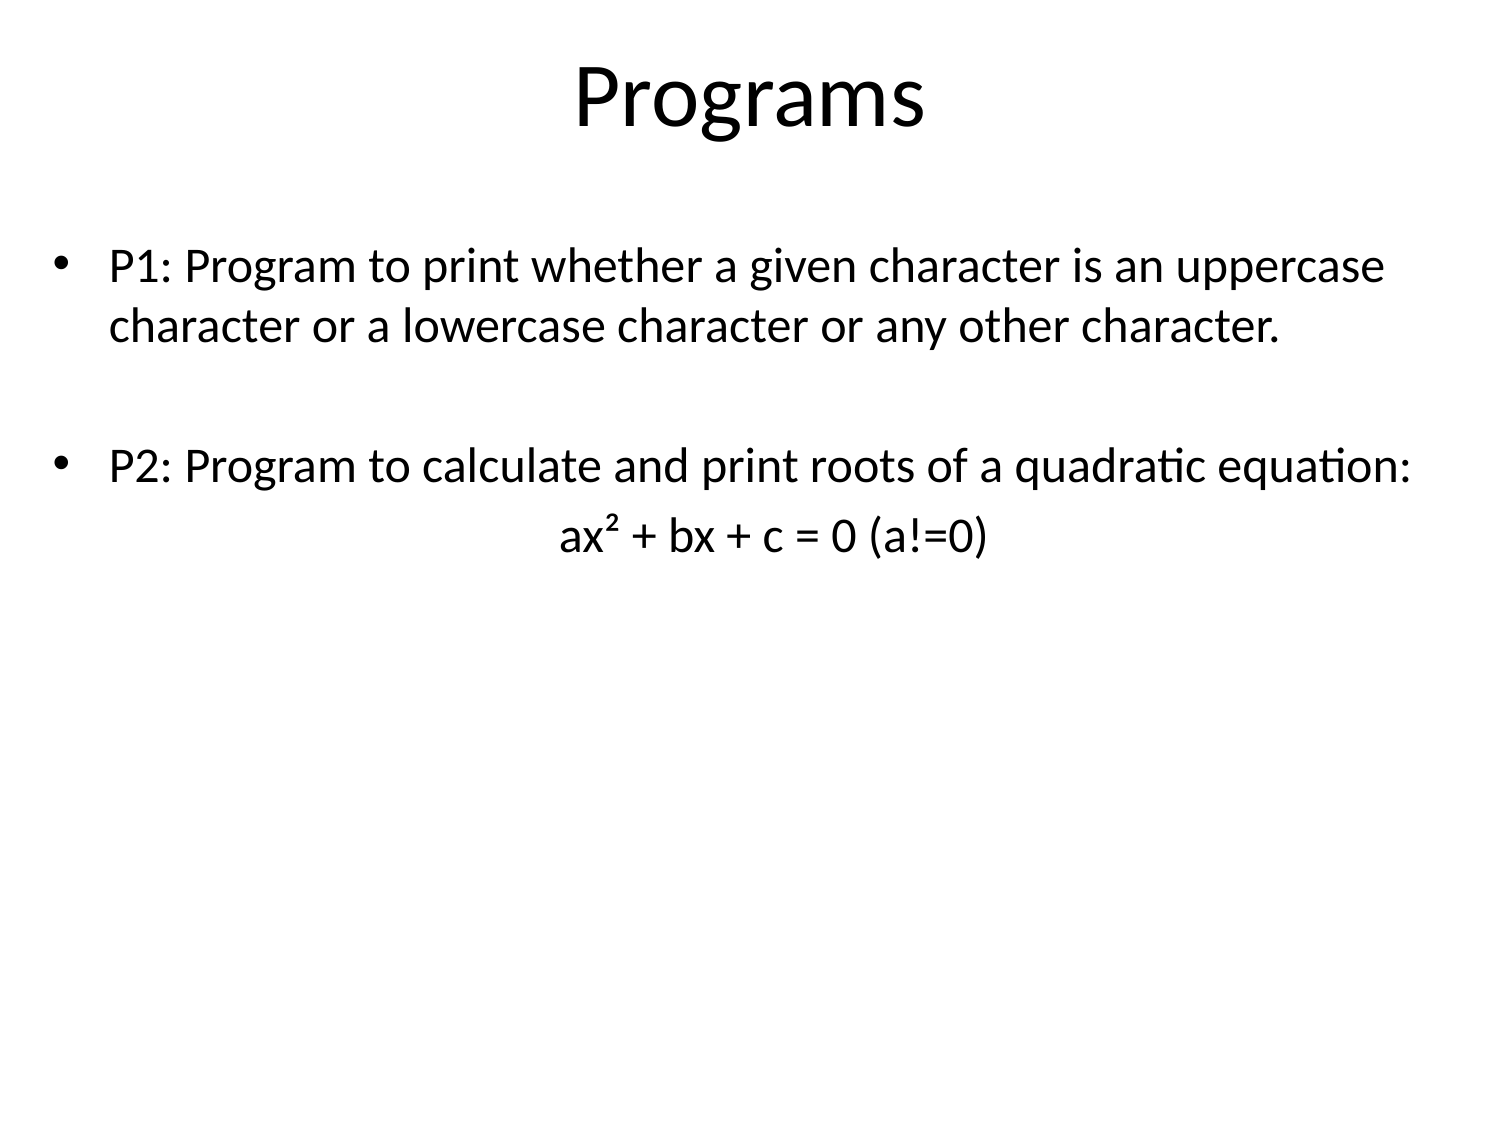

# Programs
P1: Program to print whether a given character is an uppercase character or a lowercase character or any other character.

P2: Program to calculate and print roots of a quadratic equation:
				ax² + bx + c = 0 (a!=0)